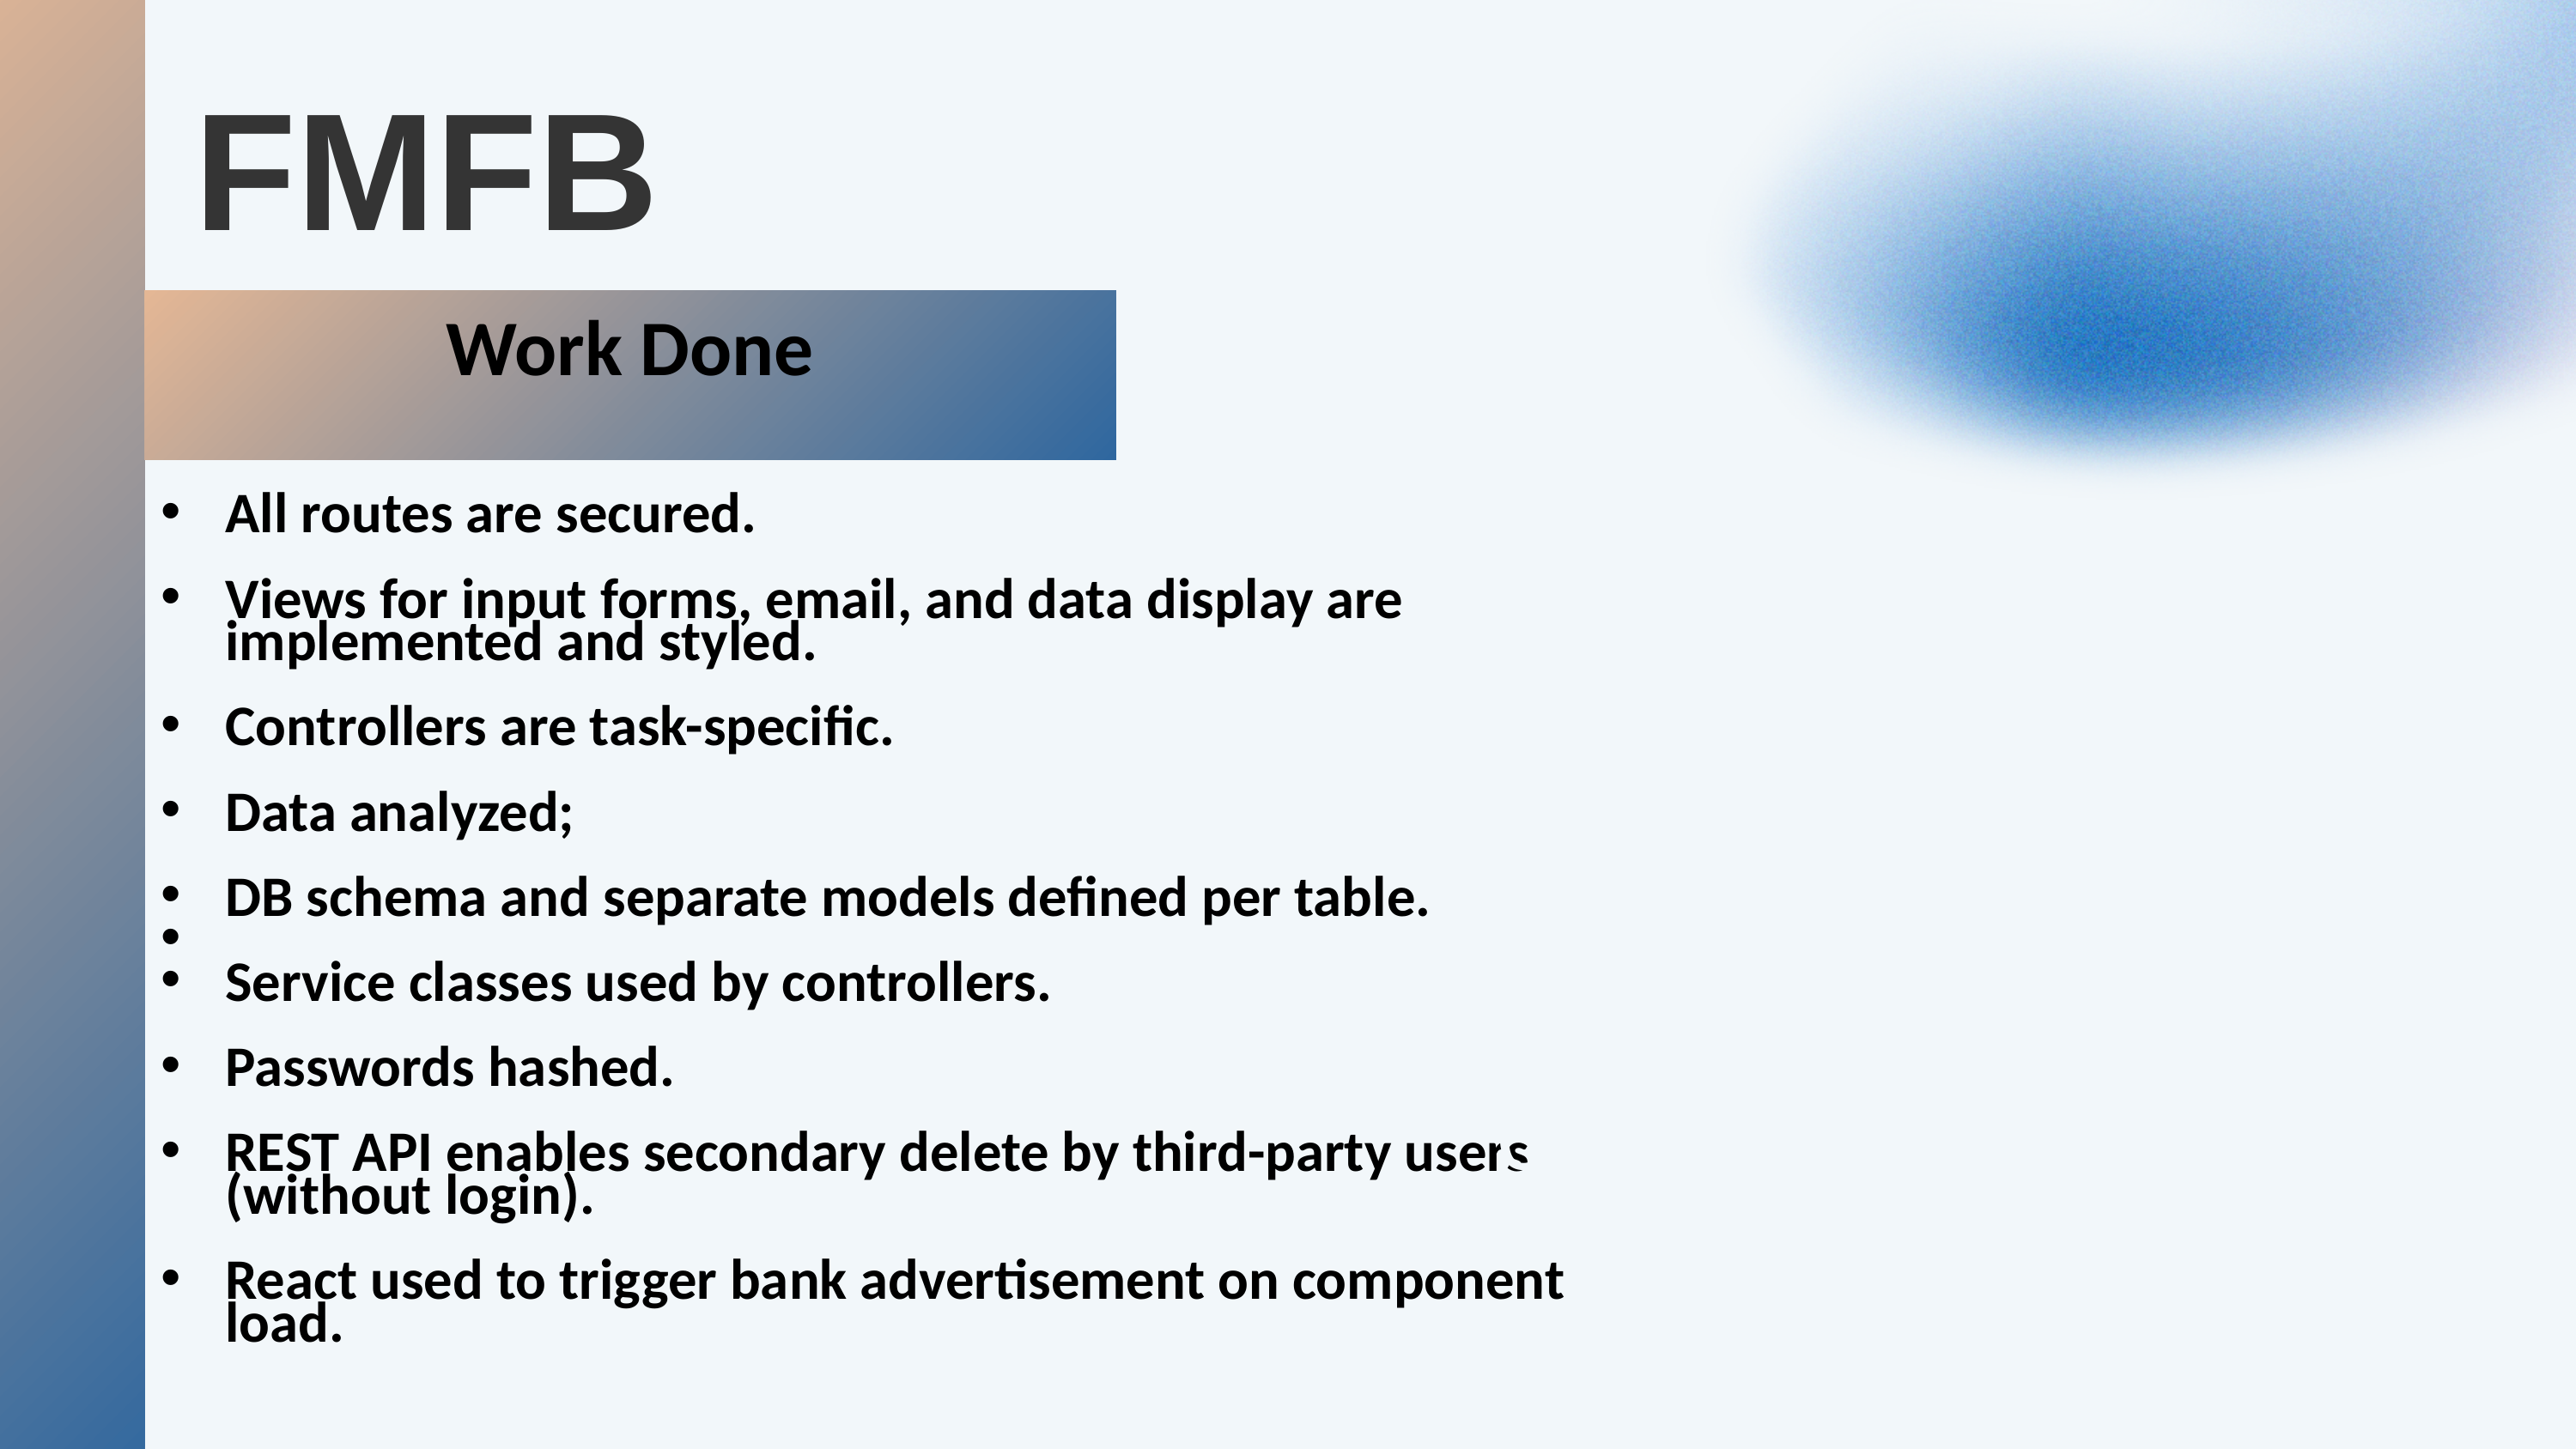

FMFB
Work Done

All routes are secured.

Views for input forms, email, and data display are implemented and styled.

Controllers are task-specific.

Data analyzed;

DB schema and separate models defined per table.

Service classes used by controllers.

Passwords hashed.

REST API enables secondary delete by third-party users (without login).

React used to trigger bank advertisement on component load.
01
02
03